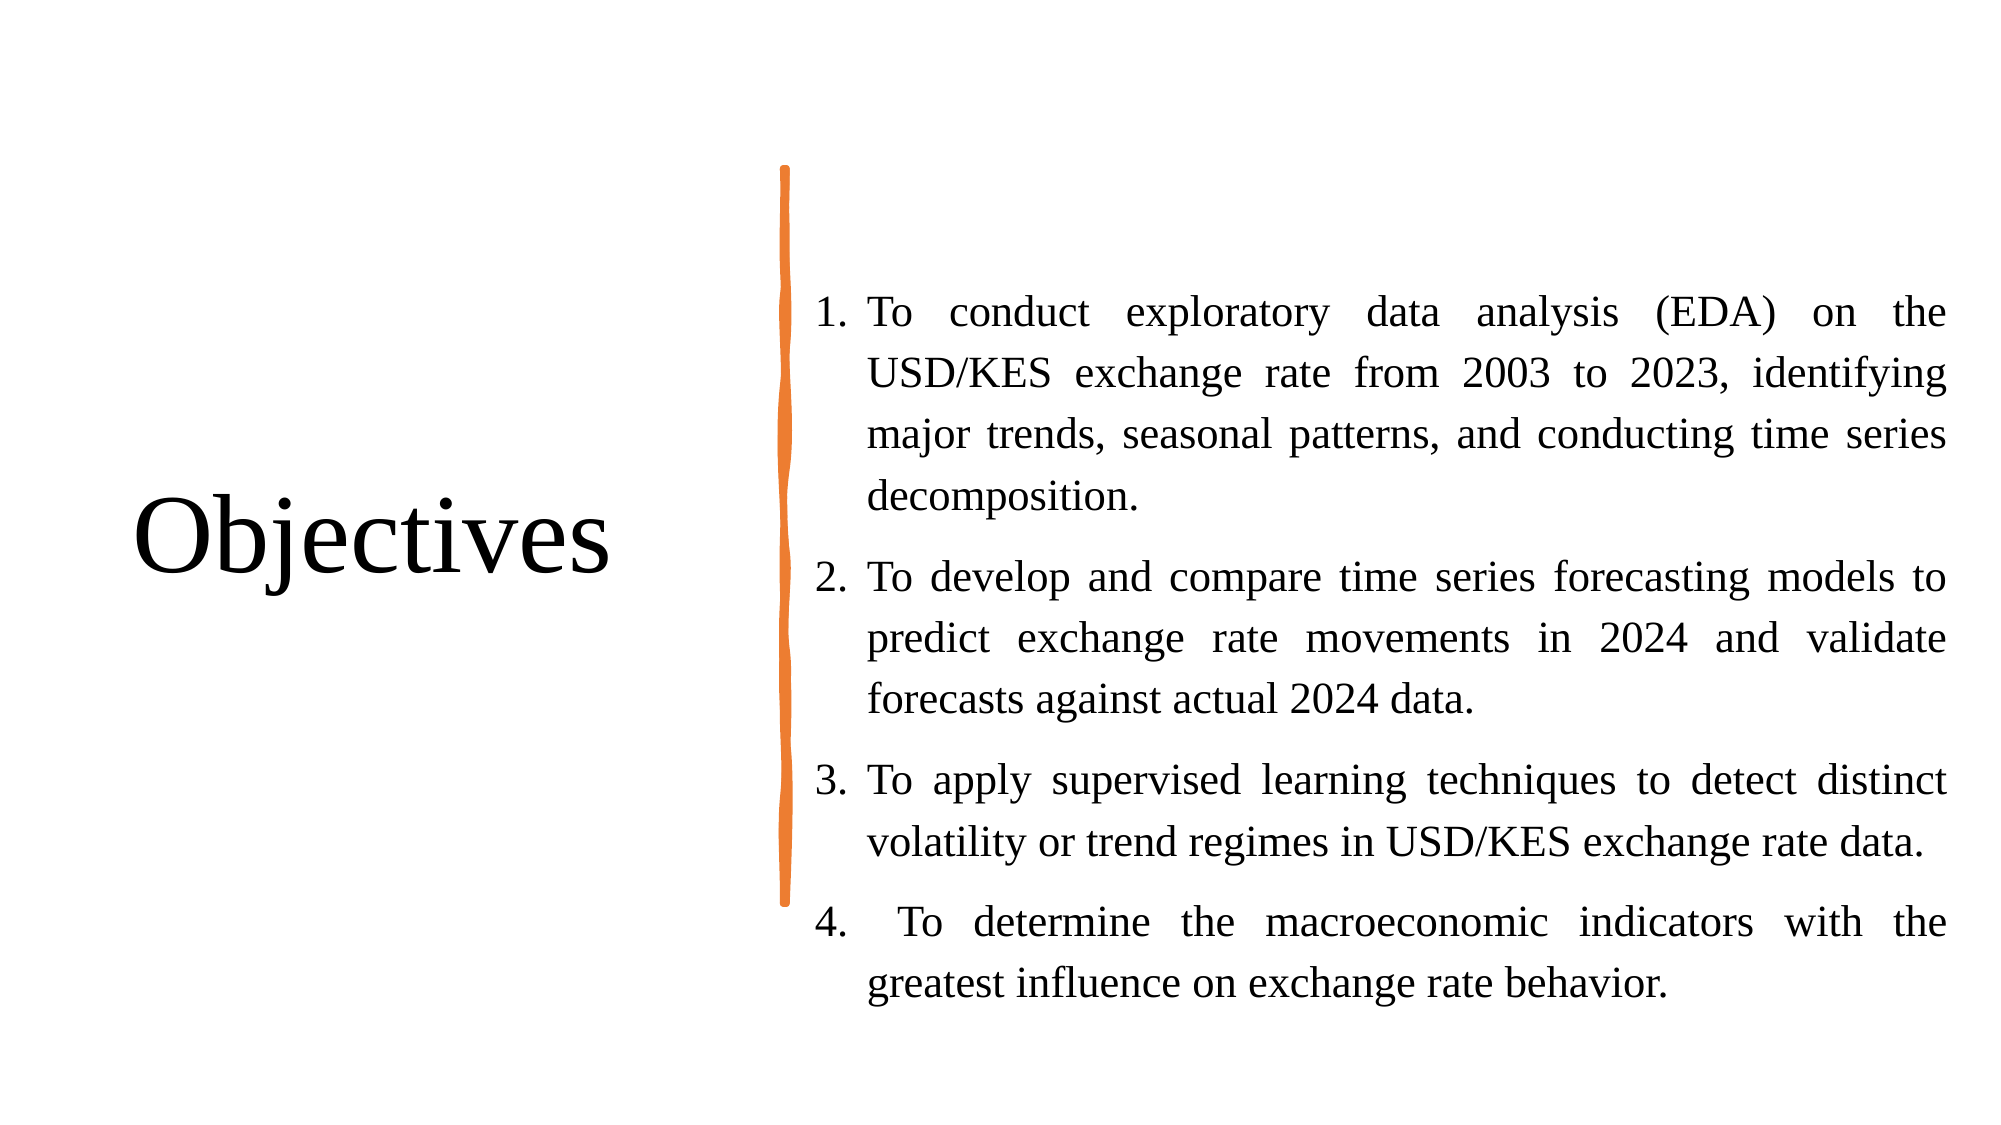

# Objectives

To conduct exploratory data analysis (EDA) on the USD/KES exchange rate from 2003 to 2023, identifying major trends, seasonal patterns, and conducting time series decomposition.
To develop and compare time series forecasting models to predict exchange rate movements in 2024 and validate forecasts against actual 2024 data.
To apply supervised learning techniques to detect distinct volatility or trend regimes in USD/KES exchange rate data.
 To determine the macroeconomic indicators with the greatest influence on exchange rate behavior.